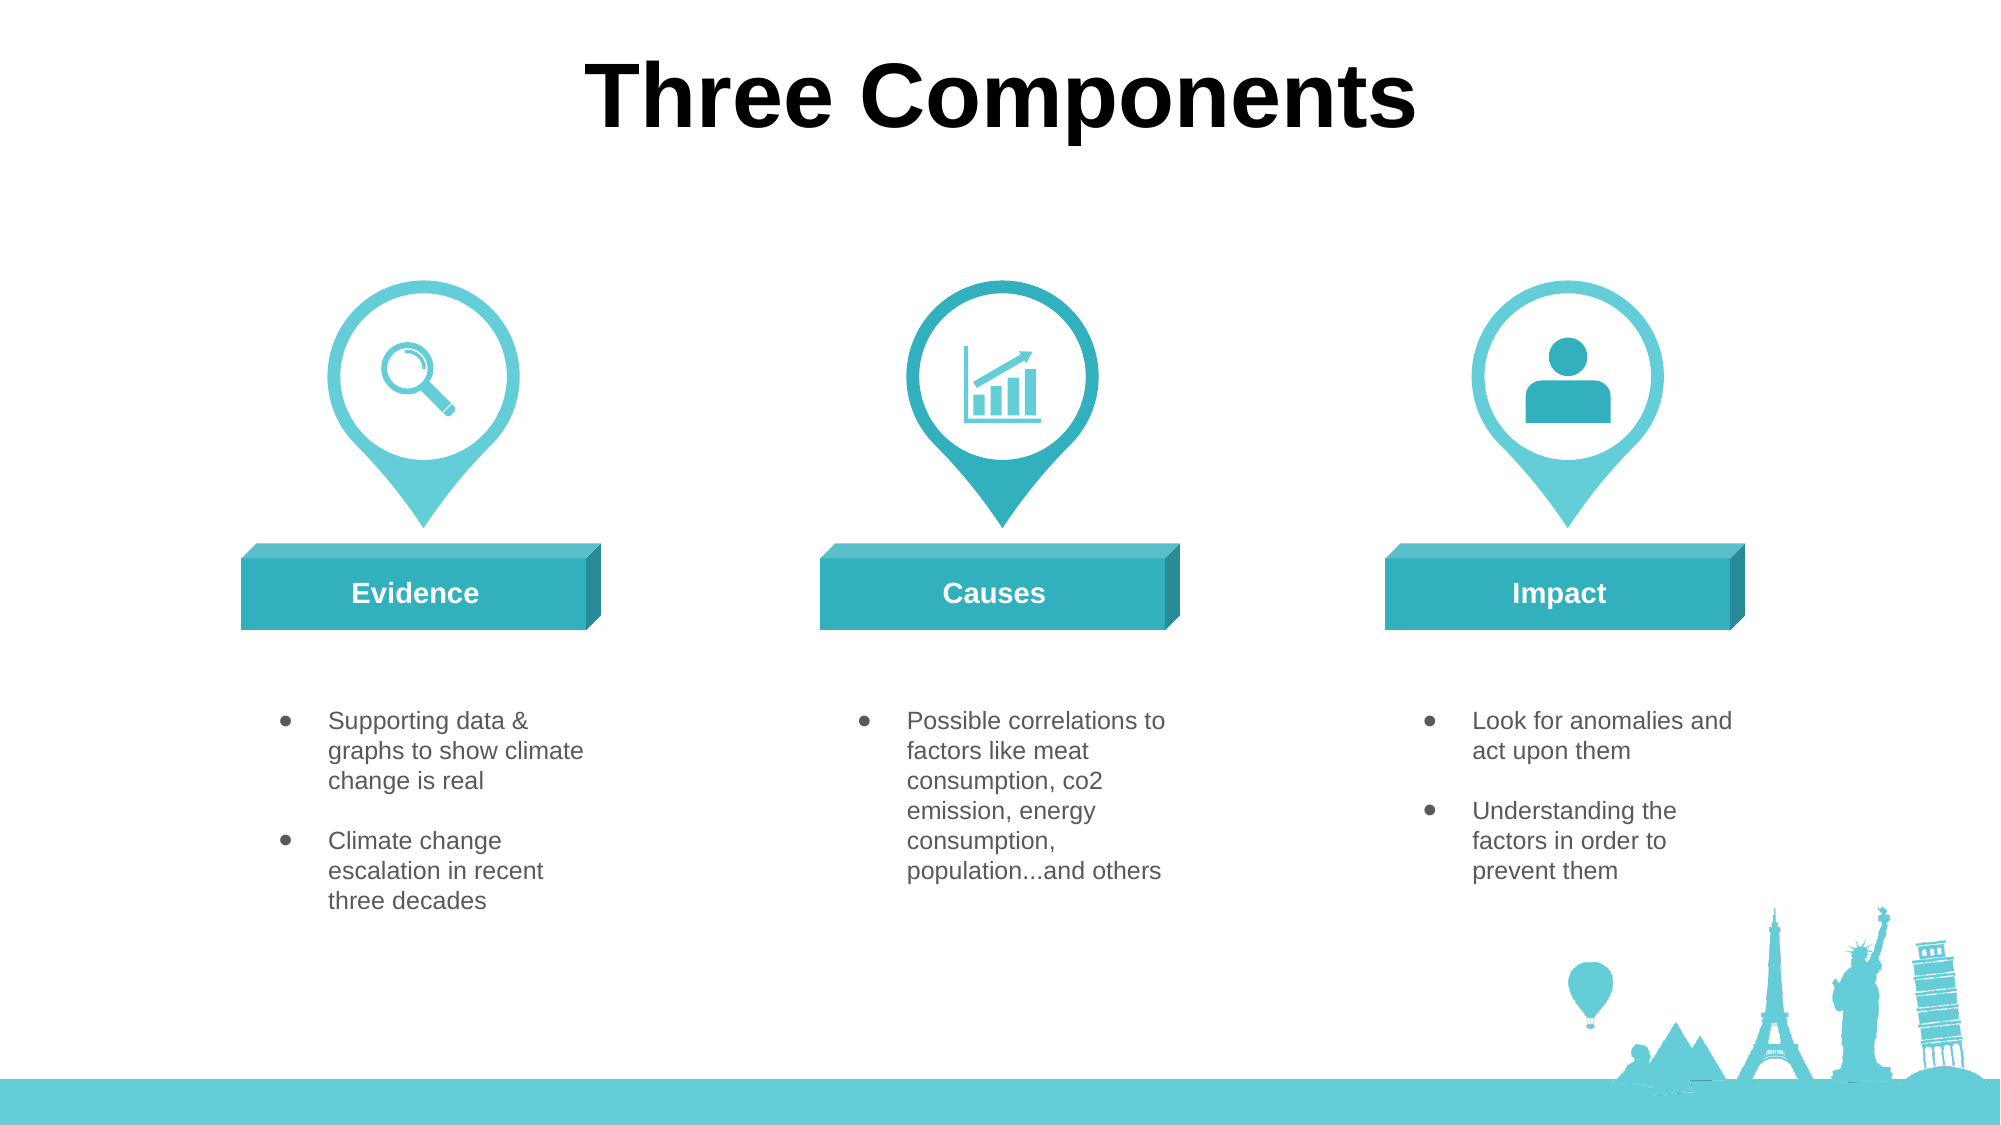

Three Components

Evidence
Causes
Impact

Supporting data & graphs to show climate change is real

Climate change escalation in recent three decades

Possible correlations to factors like meat consumption, co2 emission, energy consumption, population...and others

Look for anomalies and act upon them

Understanding the factors in order to prevent them